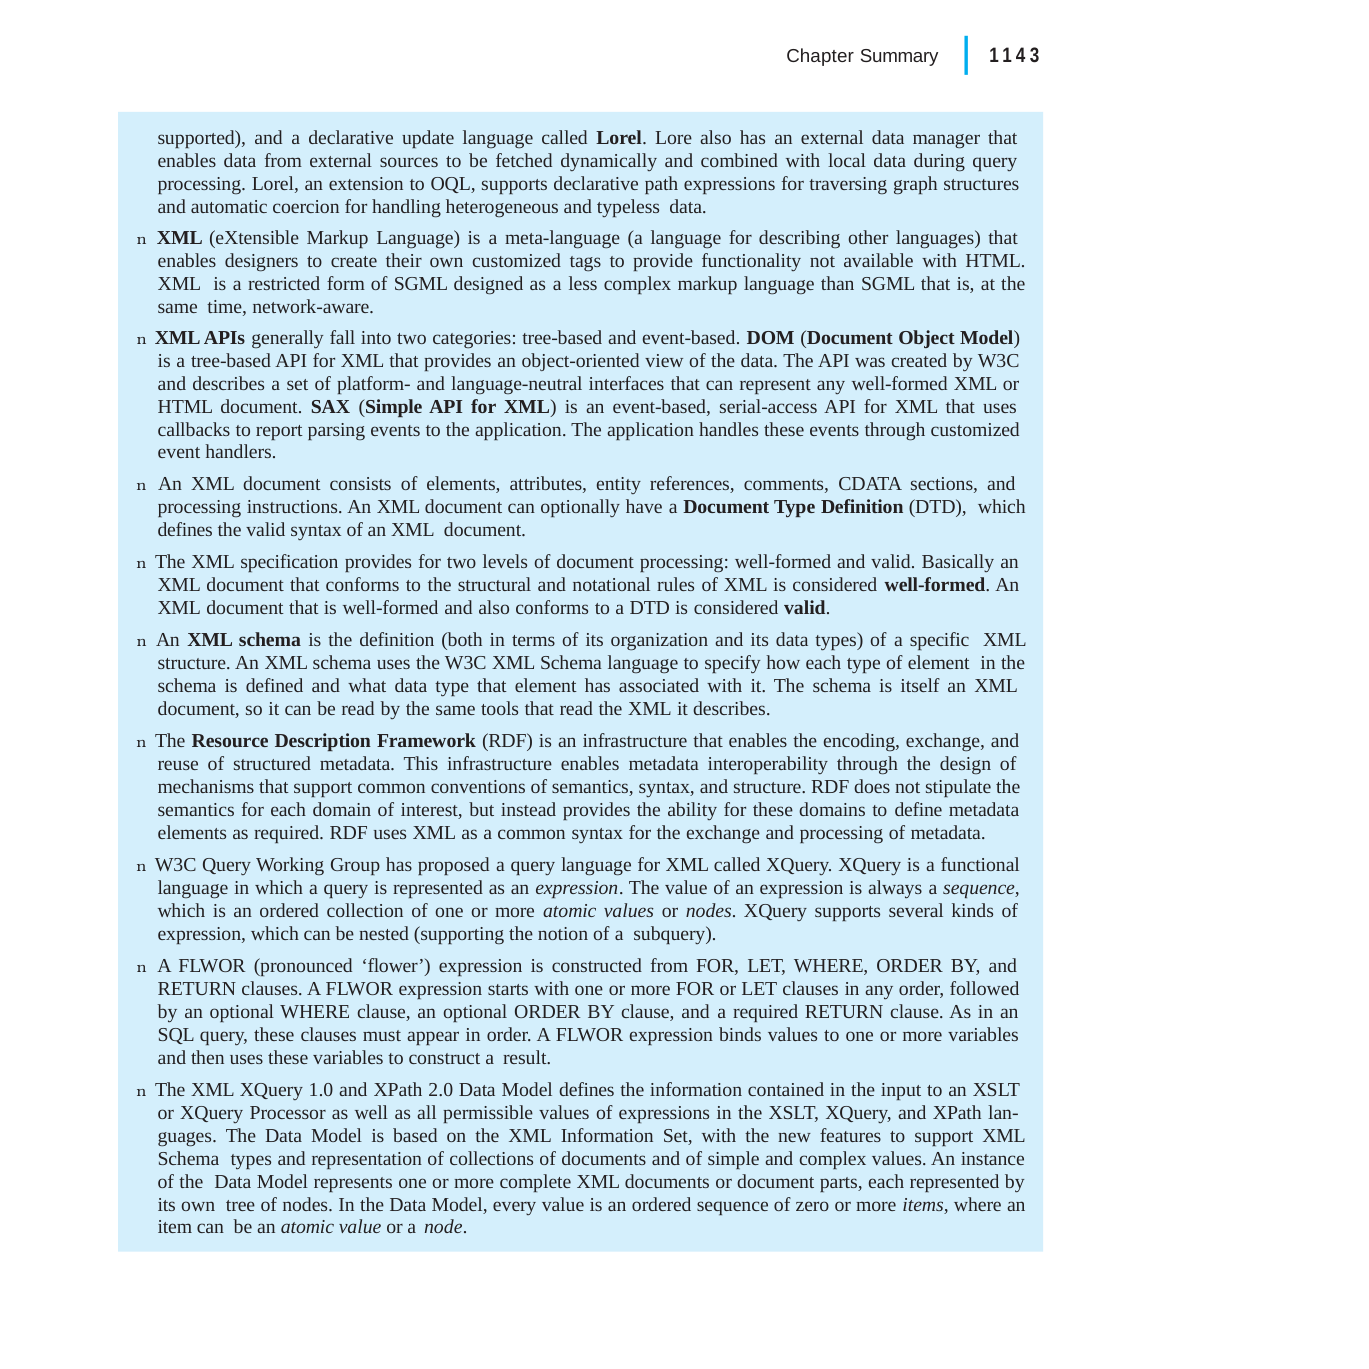

|
Chapter Summary	1143

supported), and a declarative update language called Lorel. Lore also has an external data manager that  enables data from external sources to be fetched dynamically and combined with local data during query  processing. Lorel, an extension to OQL, supports declarative path expressions for traversing graph structures  and automatic coercion for handling heterogeneous and typeless data.
n XML (eXtensible Markup Language) is a meta-language (a language for describing other languages) that  enables designers to create their own customized tags to provide functionality not available with HTML. XML  is a restricted form of SGML designed as a less complex markup language than SGML that is, at the same  time, network-aware.
n XML APIs generally fall into two categories: tree-based and event-based. DOM (Document Object Model)  is a tree-based API for XML that provides an object-oriented view of the data. The API was created by W3C  and describes a set of platform- and language-neutral interfaces that can represent any well-formed XML or  HTML document. SAX (Simple API for XML) is an event-based, serial-access API for XML that uses  callbacks to report parsing events to the application. The application handles these events through customized  event handlers.
n An XML document consists of elements, attributes, entity references, comments, CDATA sections, and  processing instructions. An XML document can optionally have a Document Type Definition (DTD),  which defines the valid syntax of an XML document.
n The XML specification provides for two levels of document processing: well-formed and valid. Basically an  XML document that conforms to the structural and notational rules of XML is considered well-formed. An  XML document that is well-formed and also conforms to a DTD is considered valid.
n An XML schema is the definition (both in terms of its organization and its data types) of a specific  XML structure. An XML schema uses the W3C XML Schema language to specify how each type of element  in the schema is defined and what data type that element has associated with it. The schema is itself an XML  document, so it can be read by the same tools that read the XML it describes.
n The Resource Description Framework (RDF) is an infrastructure that enables the encoding, exchange, and  reuse of structured metadata. This infrastructure enables metadata interoperability through the design of  mechanisms that support common conventions of semantics, syntax, and structure. RDF does not stipulate the  semantics for each domain of interest, but instead provides the ability for these domains to define metadata  elements as required. RDF uses XML as a common syntax for the exchange and processing of metadata.
n W3C Query Working Group has proposed a query language for XML called XQuery. XQuery is a functional  language in which a query is represented as an expression. The value of an expression is always a sequence,  which is an ordered collection of one or more atomic values or nodes. XQuery supports several kinds of  expression, which can be nested (supporting the notion of a subquery).
n A FLWOR (pronounced ‘flower’) expression is constructed from FOR, LET, WHERE, ORDER BY, and  RETURN clauses. A FLWOR expression starts with one or more FOR or LET clauses in any order, followed  by an optional WHERE clause, an optional ORDER BY clause, and a required RETURN clause. As in an  SQL query, these clauses must appear in order. A FLWOR expression binds values to one or more variables  and then uses these variables to construct a result.
n The XML XQuery 1.0 and XPath 2.0 Data Model defines the information contained in the input to an XSLT  or XQuery Processor as well as all permissible values of expressions in the XSLT, XQuery, and XPath lan-  guages. The Data Model is based on the XML Information Set, with the new features to support XML Schema  types and representation of collections of documents and of simple and complex values. An instance of the  Data Model represents one or more complete XML documents or document parts, each represented by its own  tree of nodes. In the Data Model, every value is an ordered sequence of zero or more items, where an item can  be an atomic value or a node.